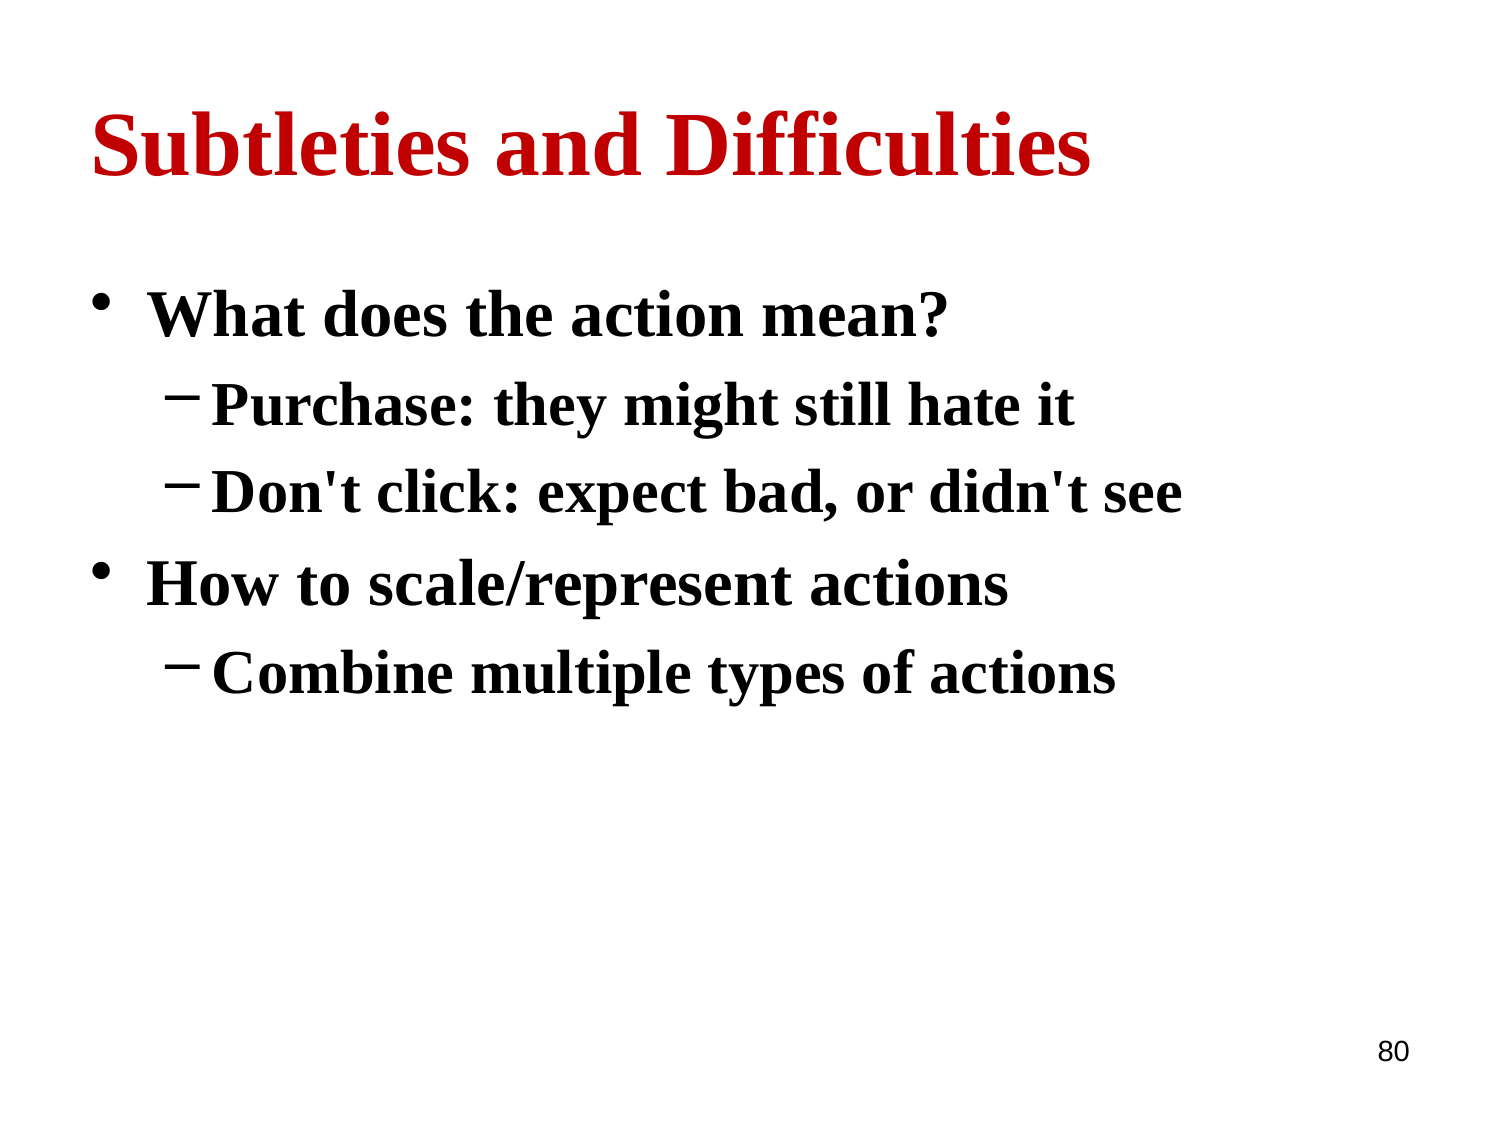

# Subtleties and Difficulties
What does the action mean?
Purchase: they might still hate it
Don't click: expect bad, or didn't see
How to scale/represent actions
Combine multiple types of actions
80